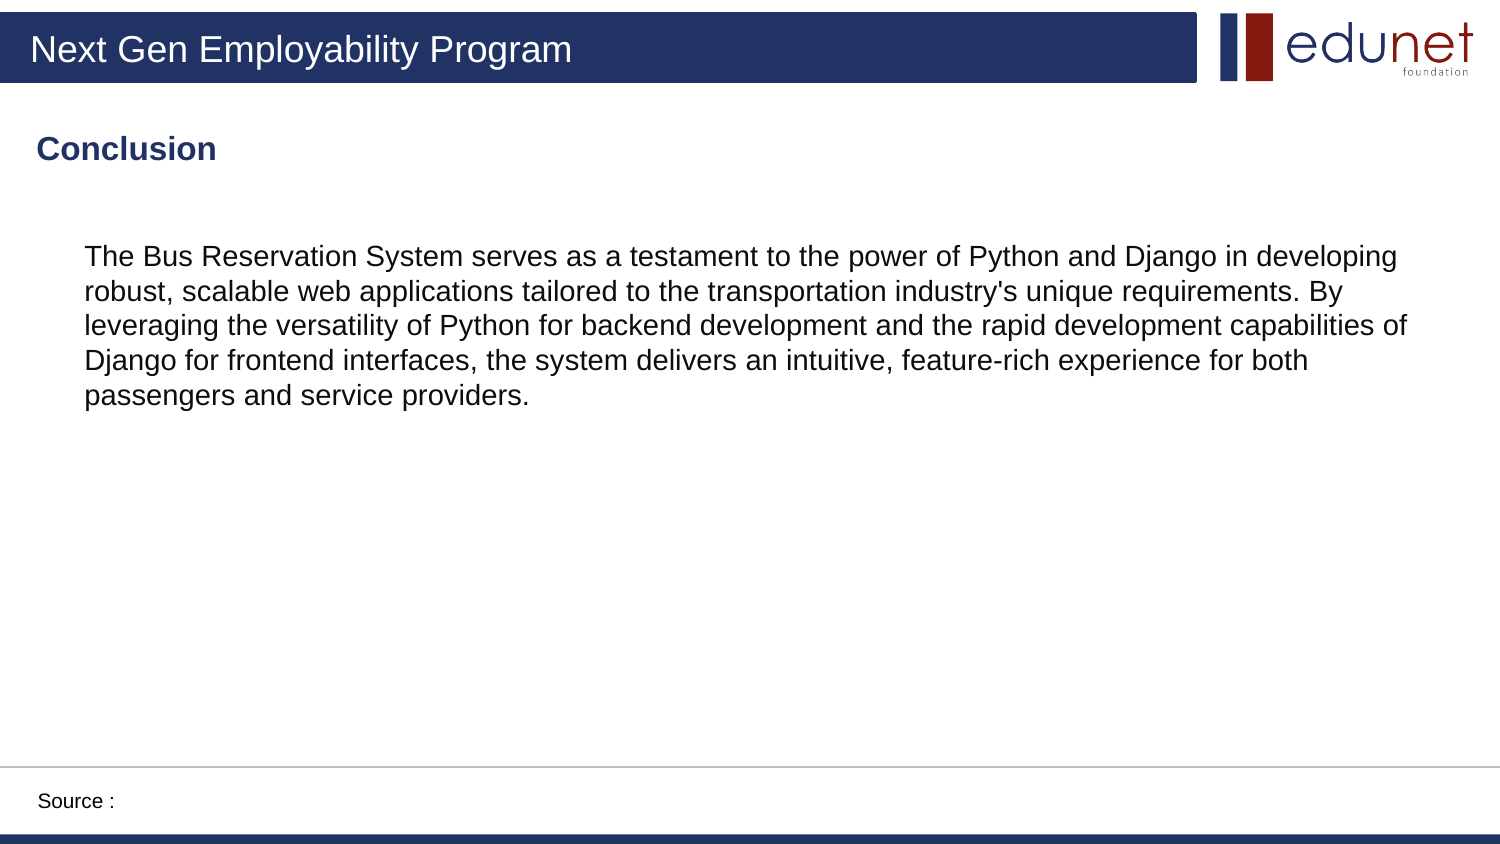

Conclusion
The Bus Reservation System serves as a testament to the power of Python and Django in developing robust, scalable web applications tailored to the transportation industry's unique requirements. By leveraging the versatility of Python for backend development and the rapid development capabilities of Django for frontend interfaces, the system delivers an intuitive, feature-rich experience for both passengers and service providers.
Source :